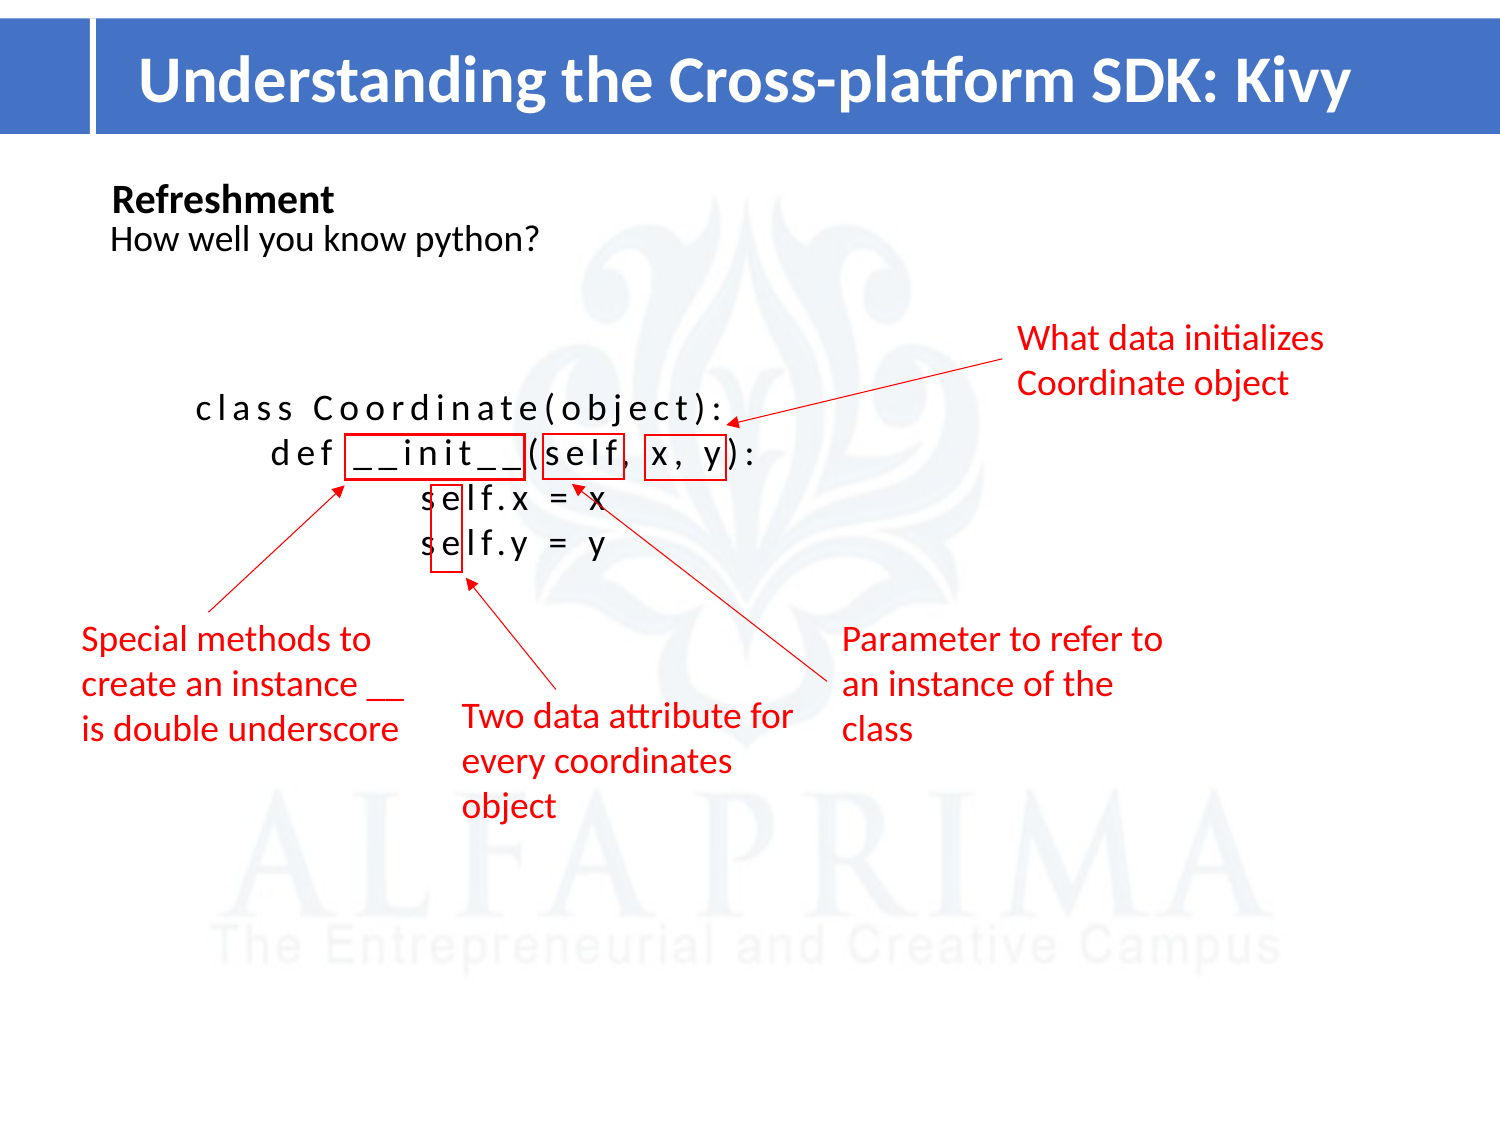

Understanding the Cross-platform SDK: Kivy
Refreshment
How well you know python?
What data initializes Coordinate object

class Coordinate(object):
def __init__(self, x, y):
	self.x = x
	self.y = y

Special methods to create an instance __ is double underscore
Parameter to refer to an instance of the class
Two data attribute for every coordinates object